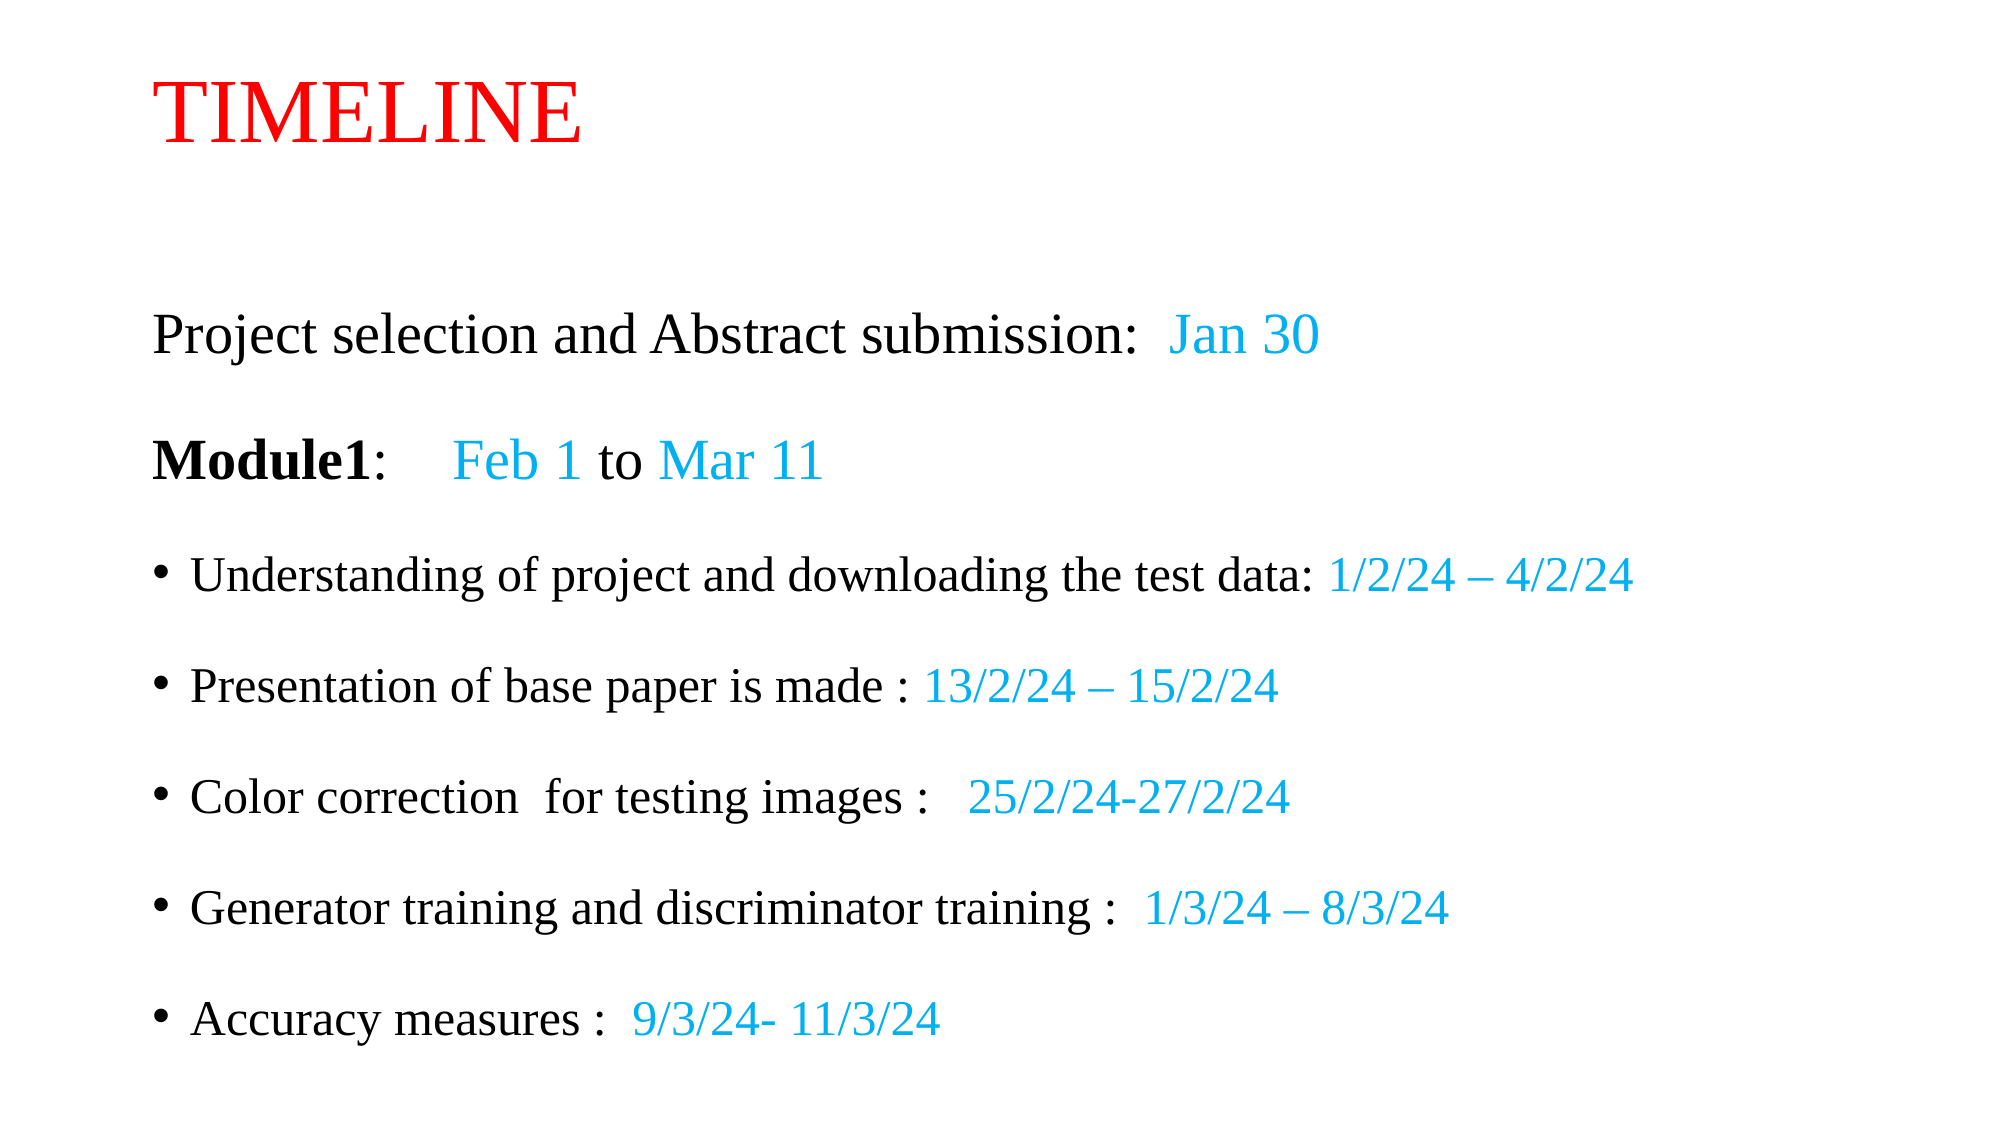

# TIMELINE
Project selection and Abstract submission:  Jan 30
Module1:	Feb 1 to Mar 11
Understanding of project and downloading the test data: 1/2/24 – 4/2/24
Presentation of base paper is made : 13/2/24 – 15/2/24
Color correction  for testing images :   25/2/24-27/2/24
Generator training and discriminator training :  1/3/24 – 8/3/24
Accuracy measures :  9/3/24- 11/3/24